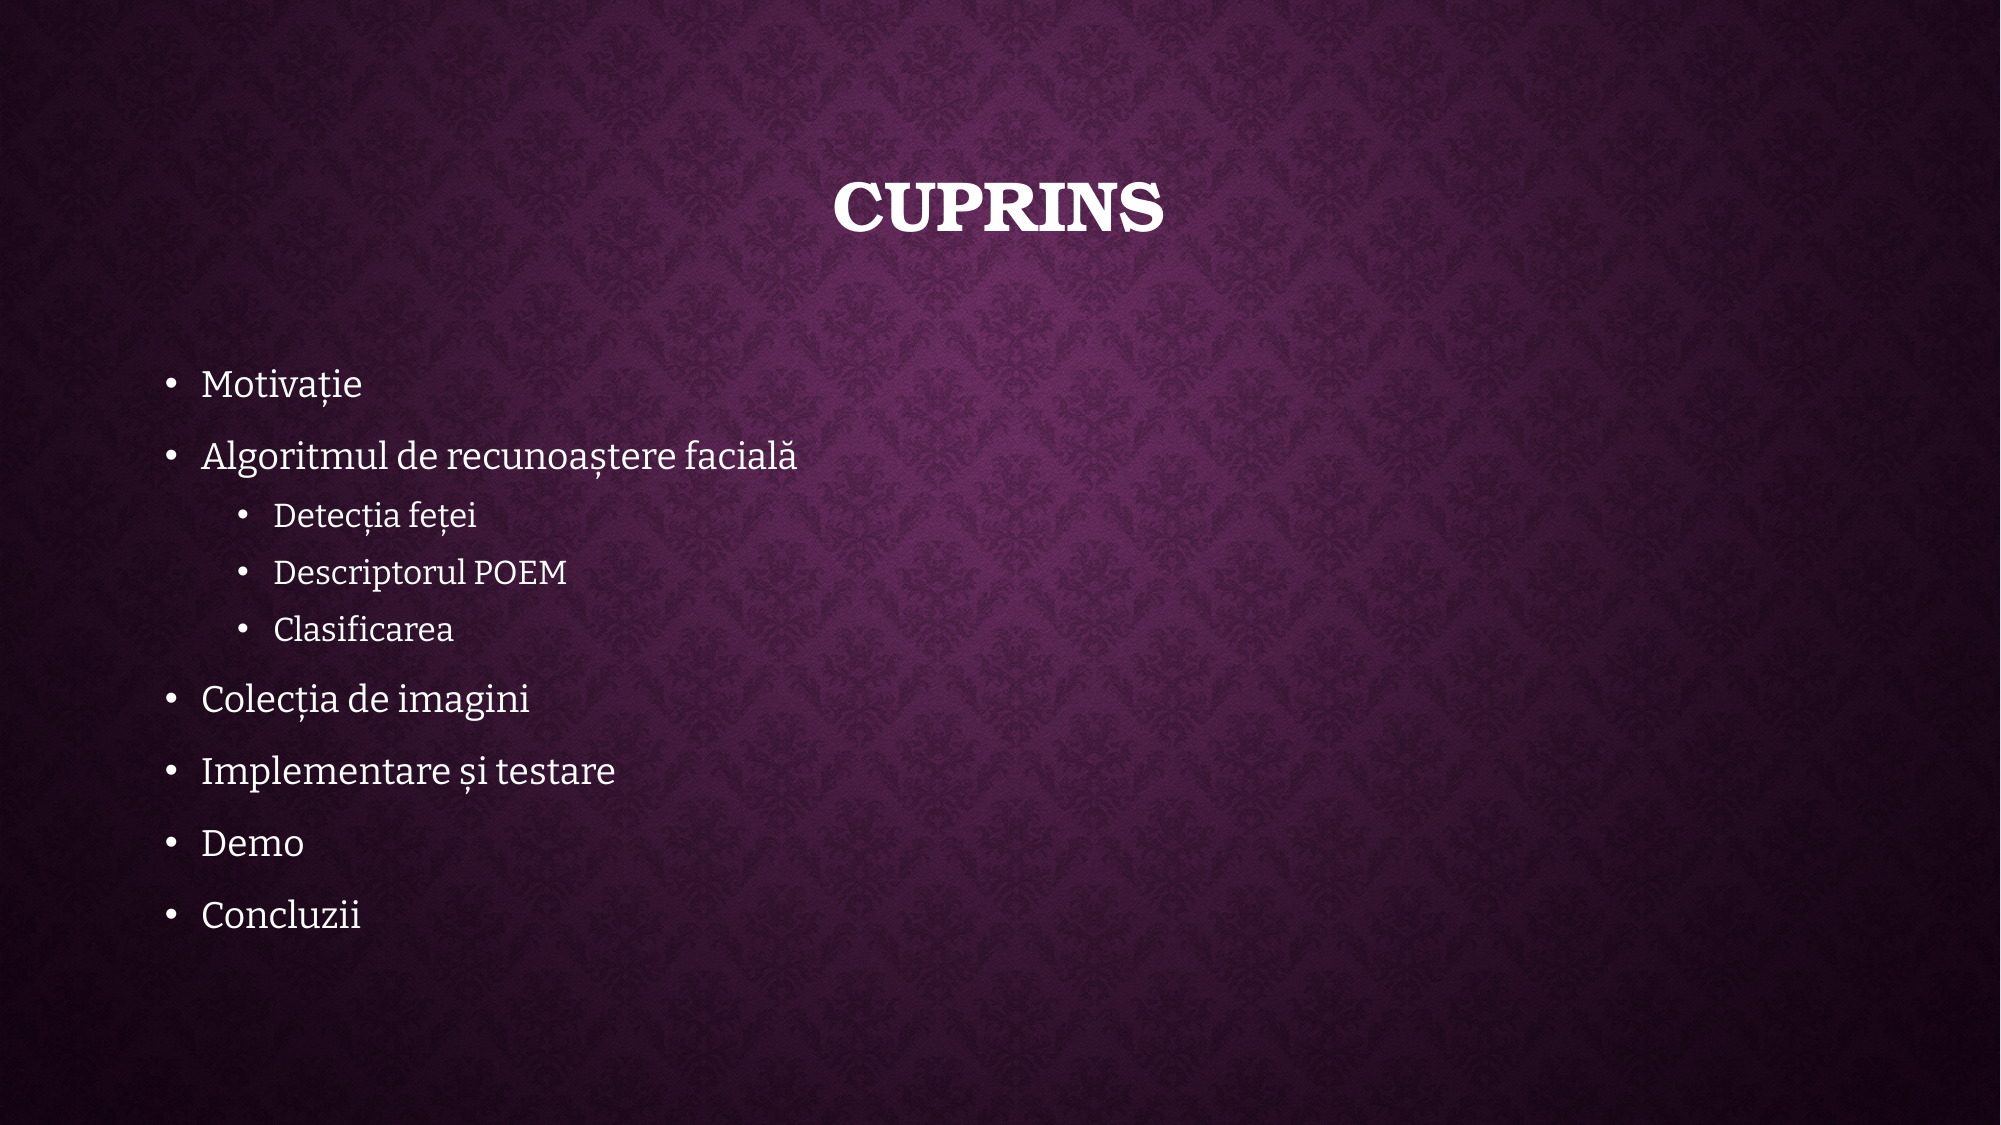

# Cuprins
Motivație
Algoritmul de recunoaștere facială
Detecția feței
Descriptorul POEM
Clasificarea
Colecția de imagini
Implementare și testare
Demo
Concluzii